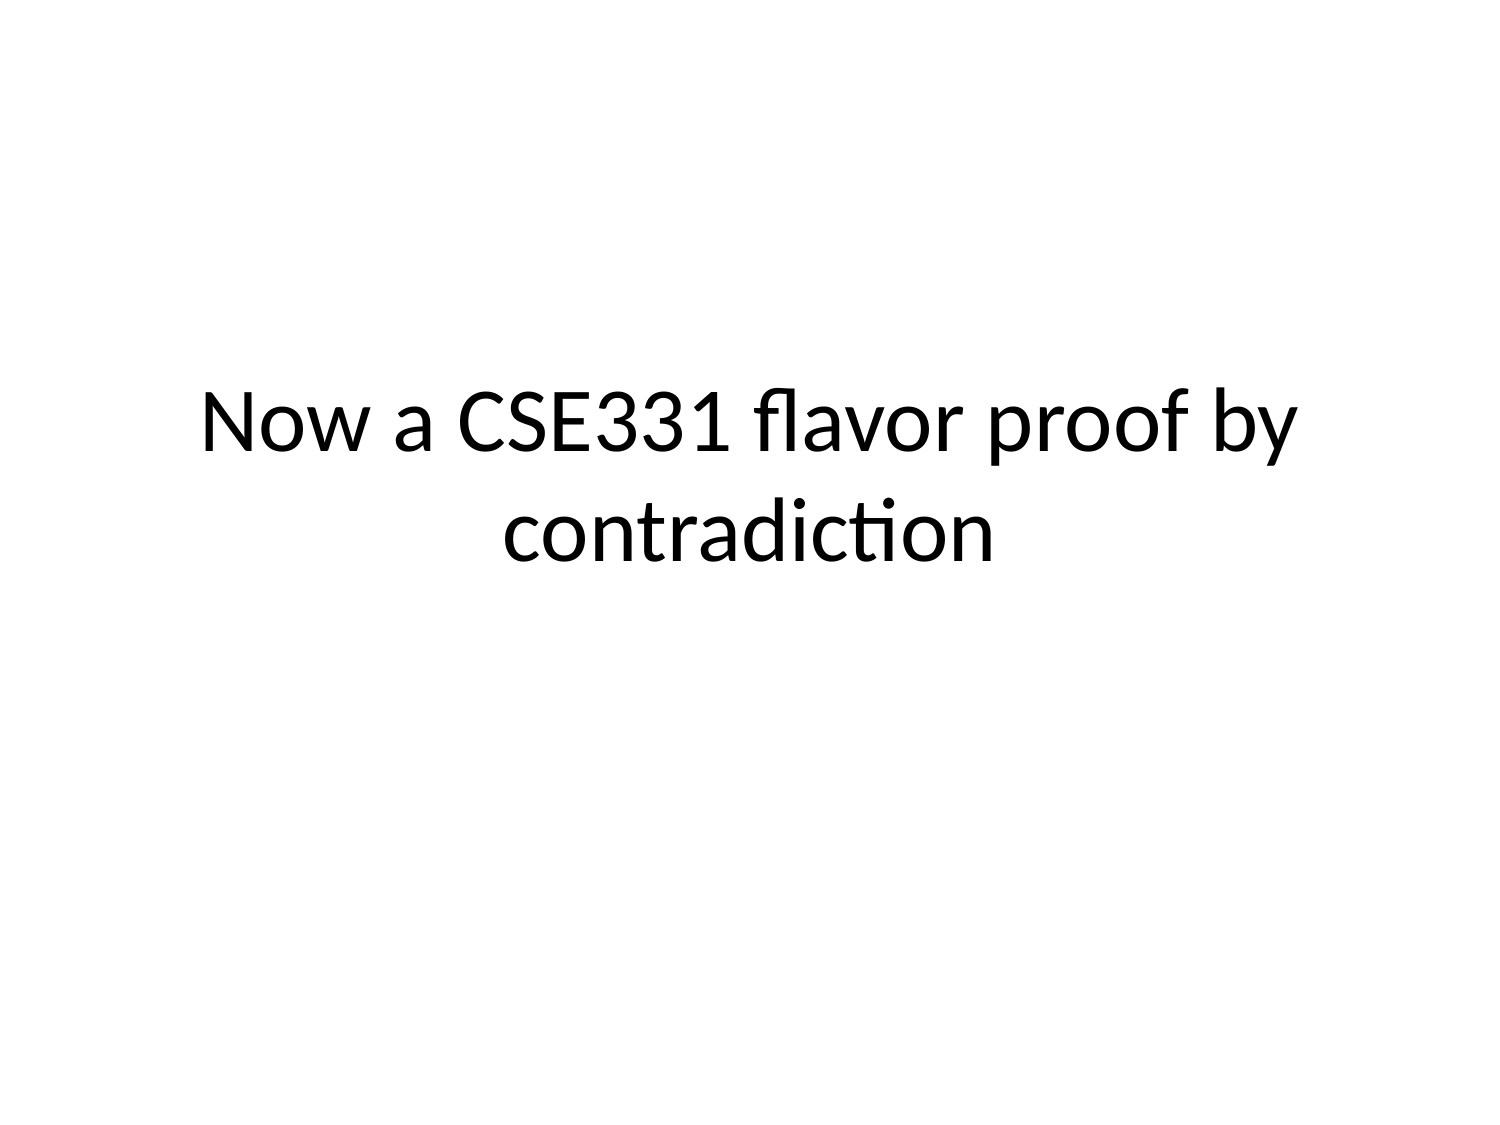

# Now a CSE331 flavor proof by contradiction